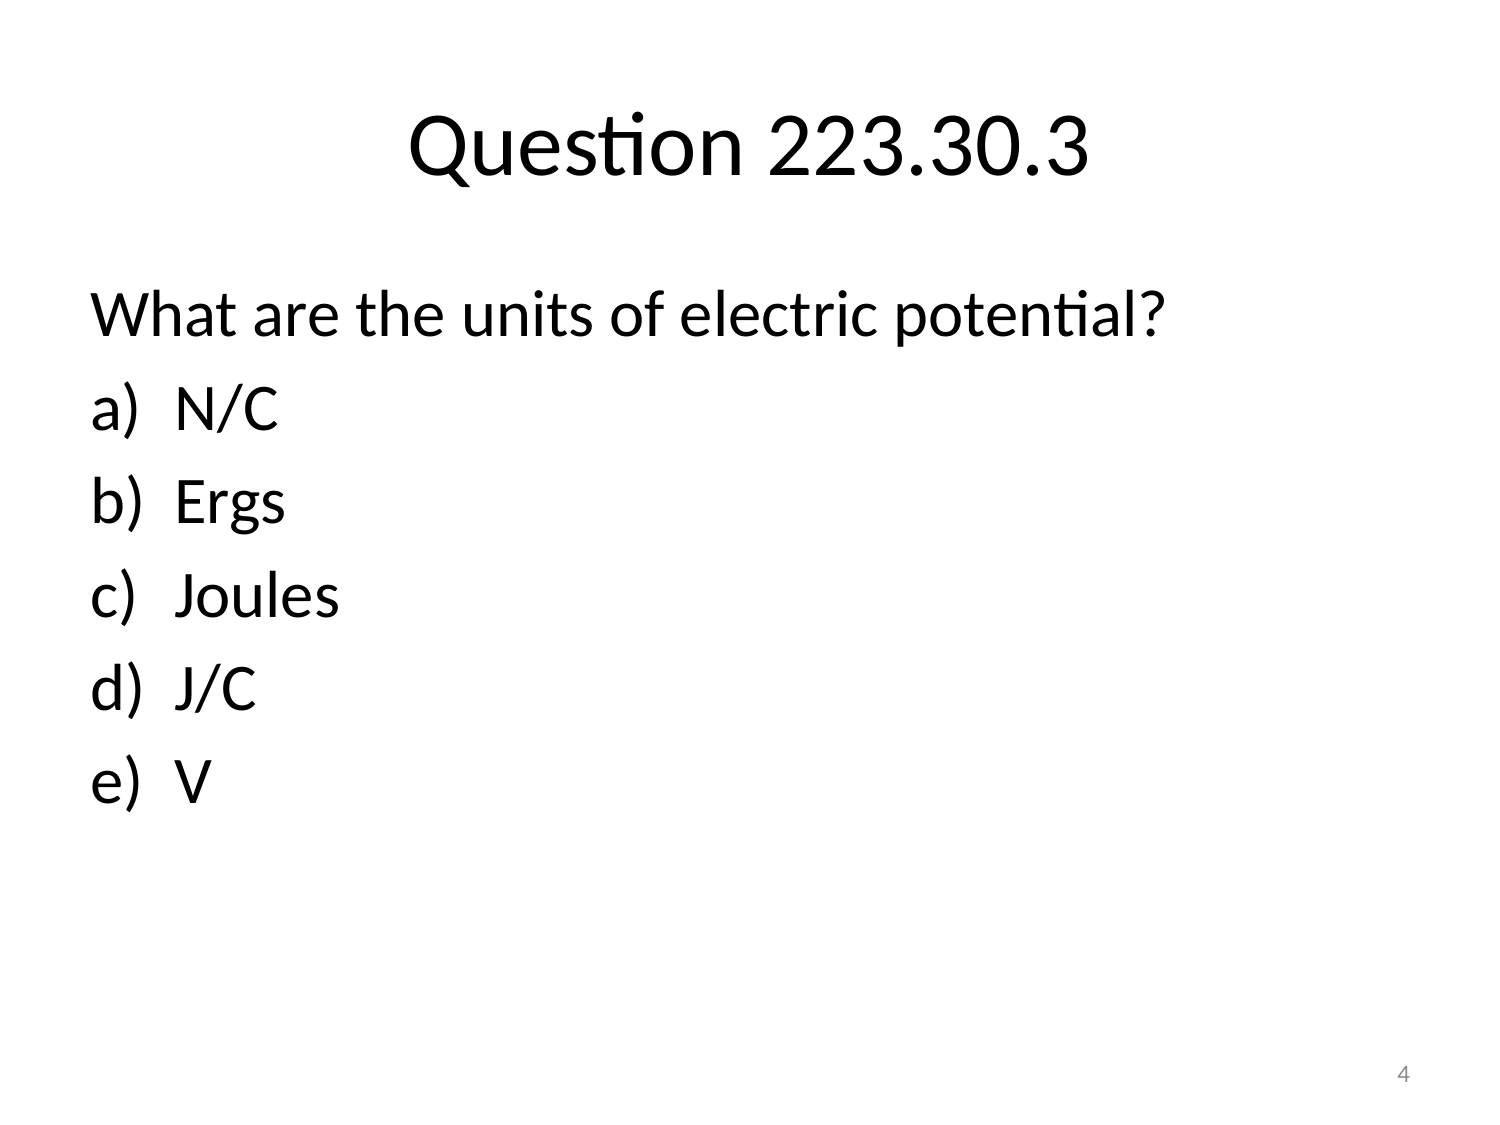

# Question 223.30.3
What are the units of electric potential?
N/C
Ergs
Joules
J/C
V

4